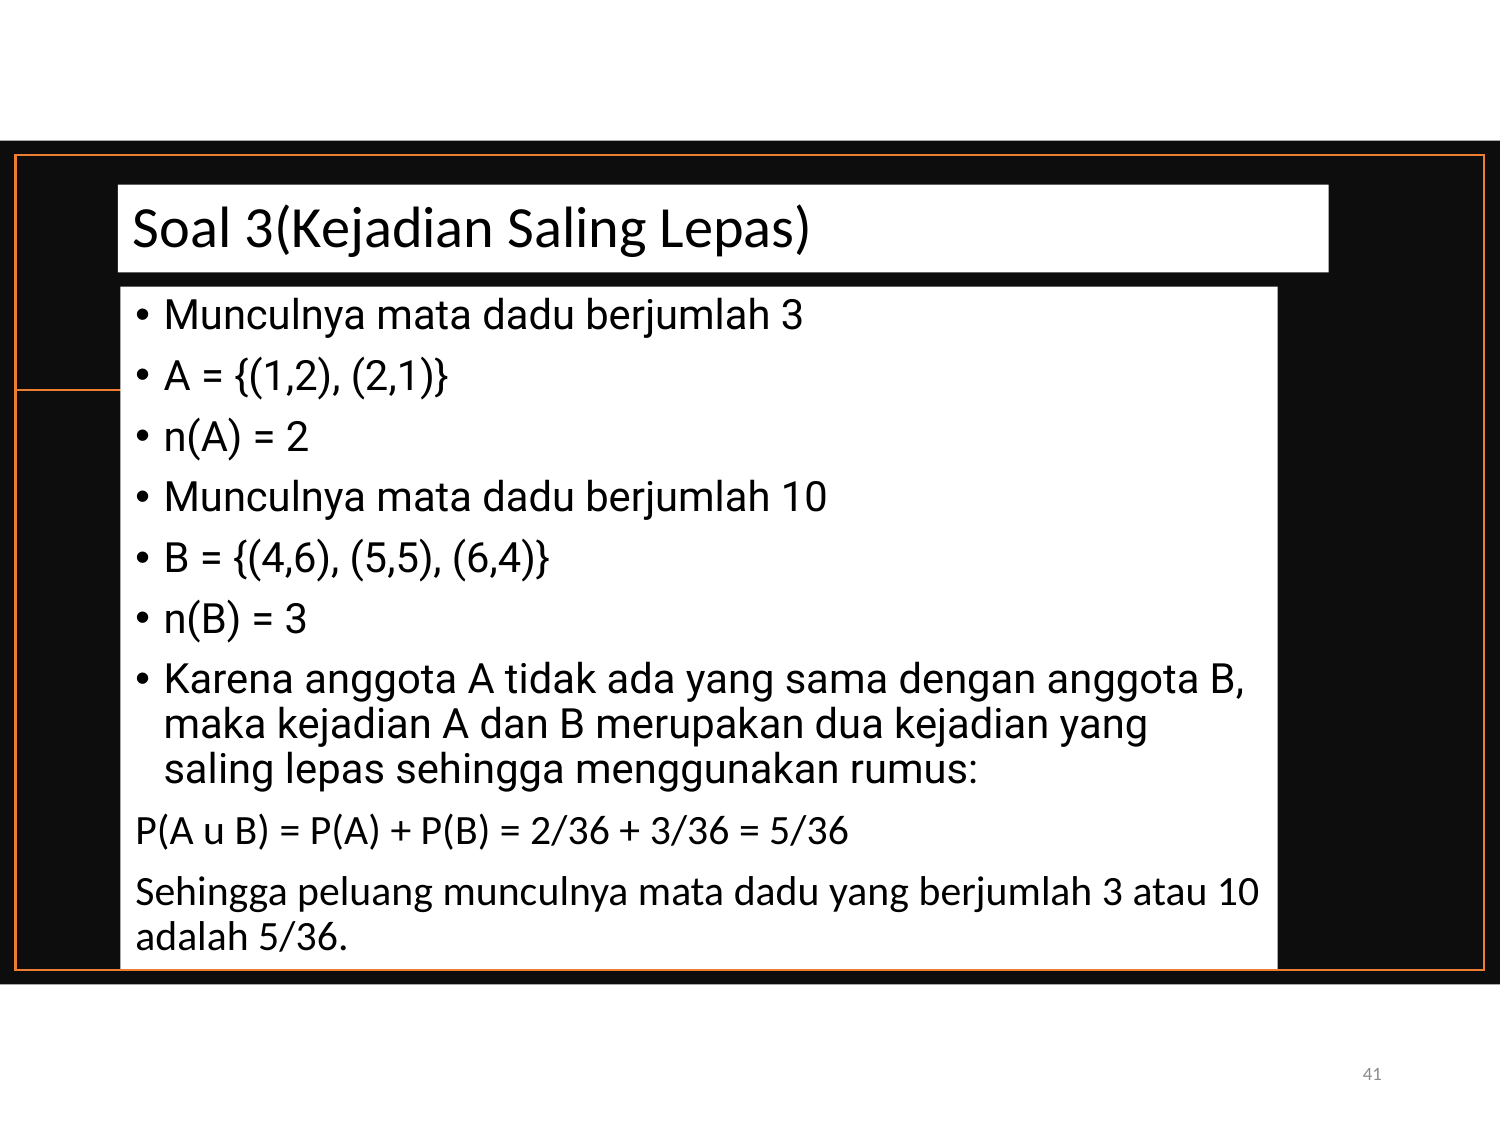

# Soal 3(Kejadian Saling Lepas)
Munculnya mata dadu berjumlah 3
A = {(1,2), (2,1)}
n(A) = 2
Munculnya mata dadu berjumlah 10
B = {(4,6), (5,5), (6,4)}
n(B) = 3
Karena anggota A tidak ada yang sama dengan anggota B, maka kejadian A dan B merupakan dua kejadian yang saling lepas sehingga menggunakan rumus:
P(A u B) = P(A) + P(B) = 2/36 + 3/36 = 5/36
Sehingga peluang munculnya mata dadu yang berjumlah 3 atau 10 adalah 5/36.
41